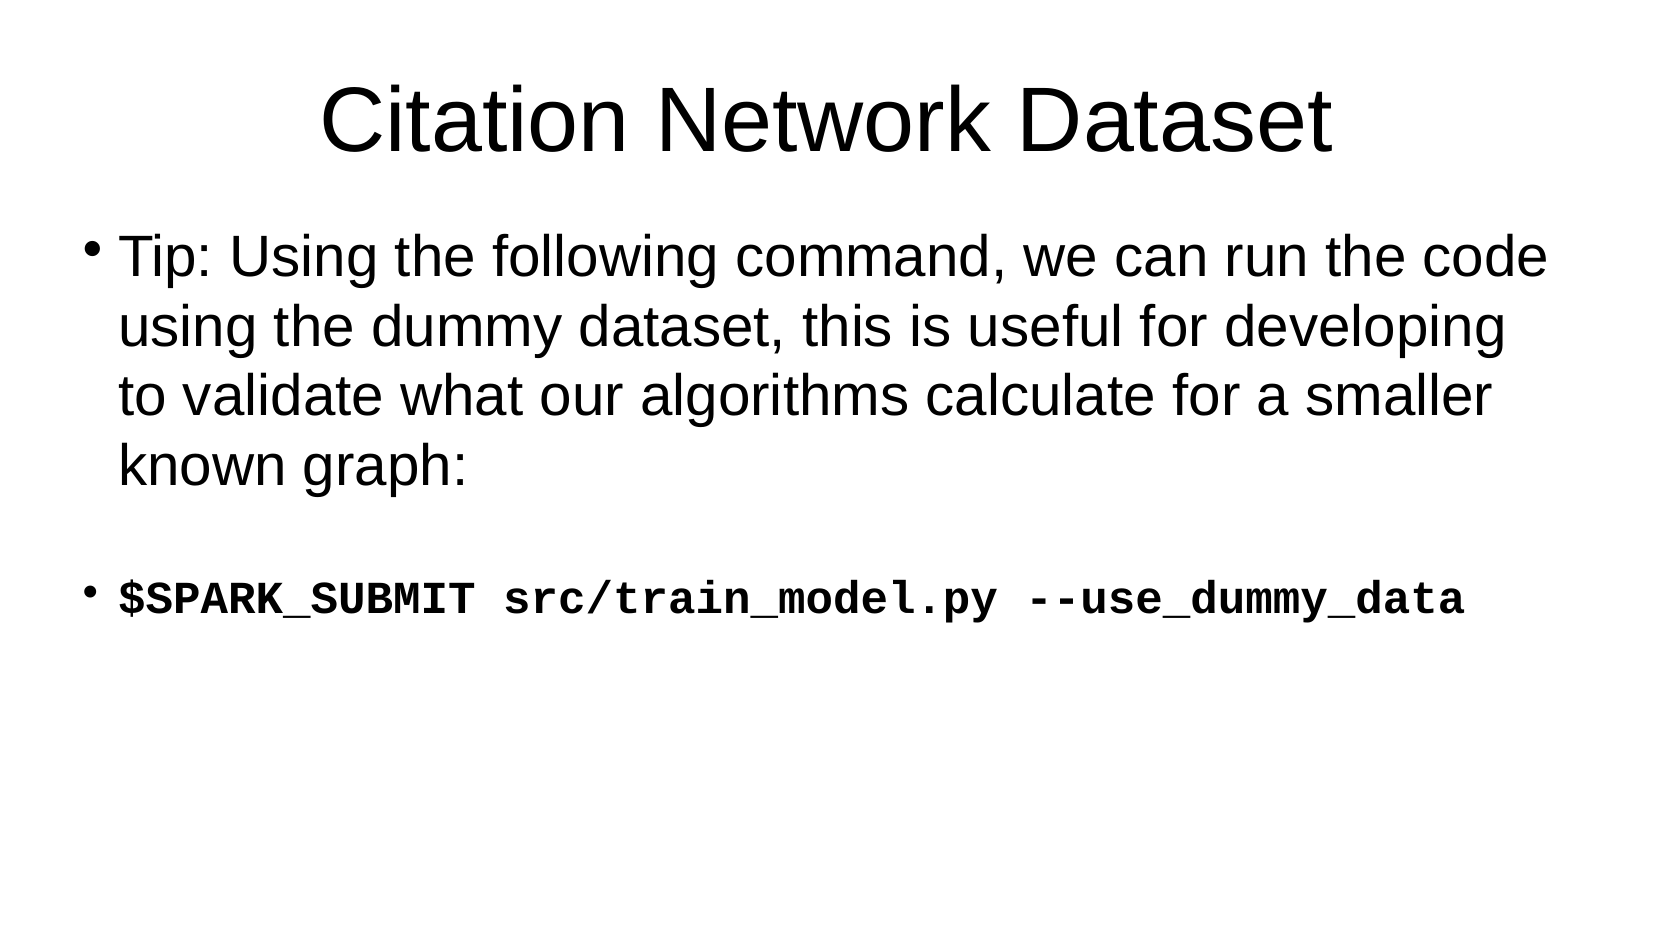

Citation Network Dataset
Tip: Using the following command, we can run the code using the dummy dataset, this is useful for developing to validate what our algorithms calculate for a smaller known graph:

$SPARK_SUBMIT src/train_model.py --use_dummy_data